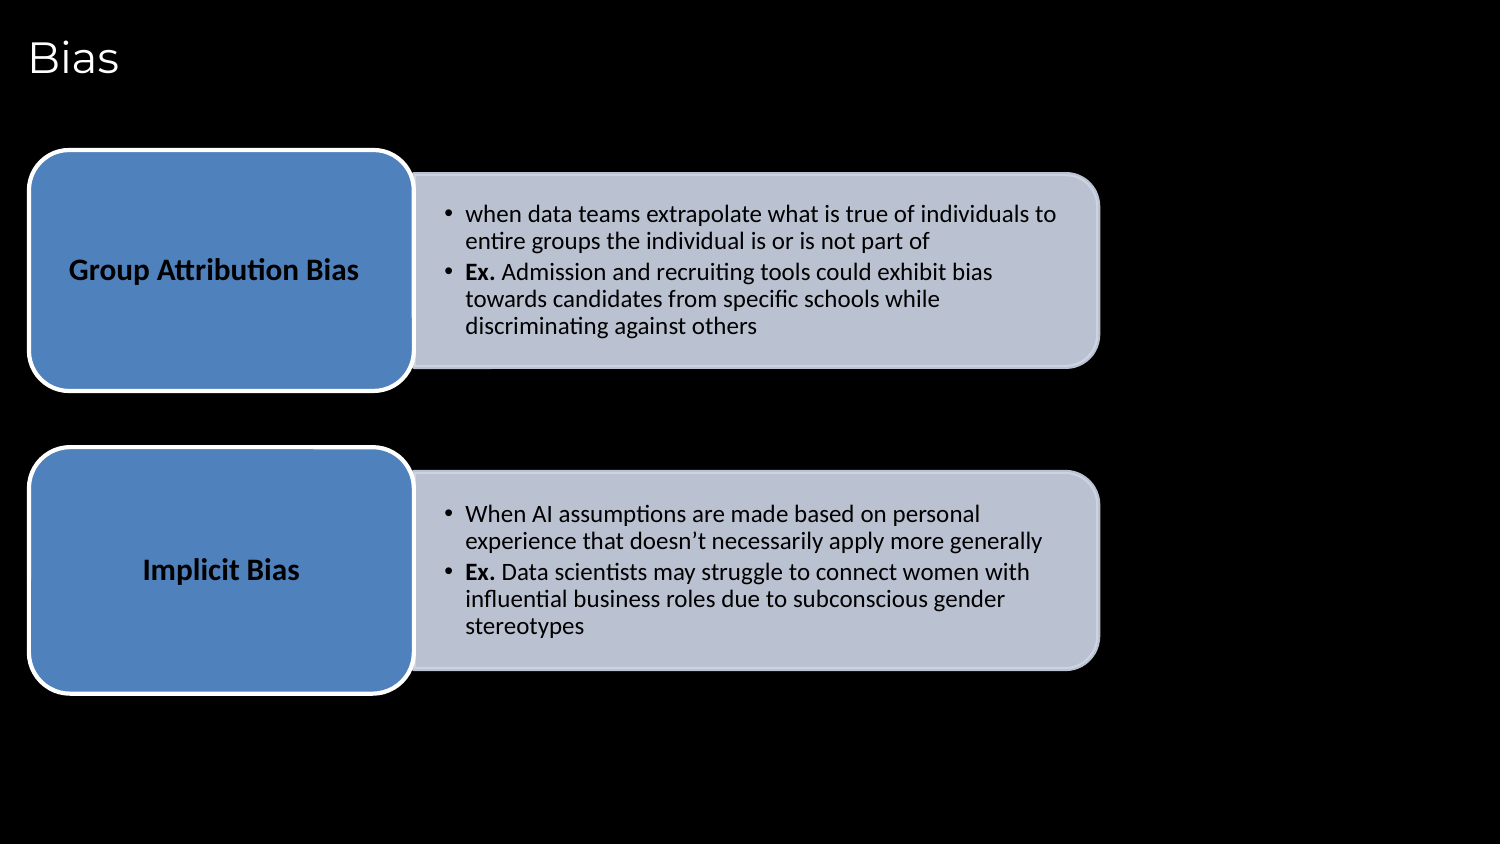

Bias

Group Attribution Bias
when data teams extrapolate what is true of individuals to entire groups the individual is or is not part of
Ex. Admission and recruiting tools could exhibit bias towards candidates from specific schools while discriminating against others

Implicit Bias
When AI assumptions are made based on personal experience that doesn’t necessarily apply more generally
Ex. Data scientists may struggle to connect women with influential business roles due to subconscious gender stereotypes